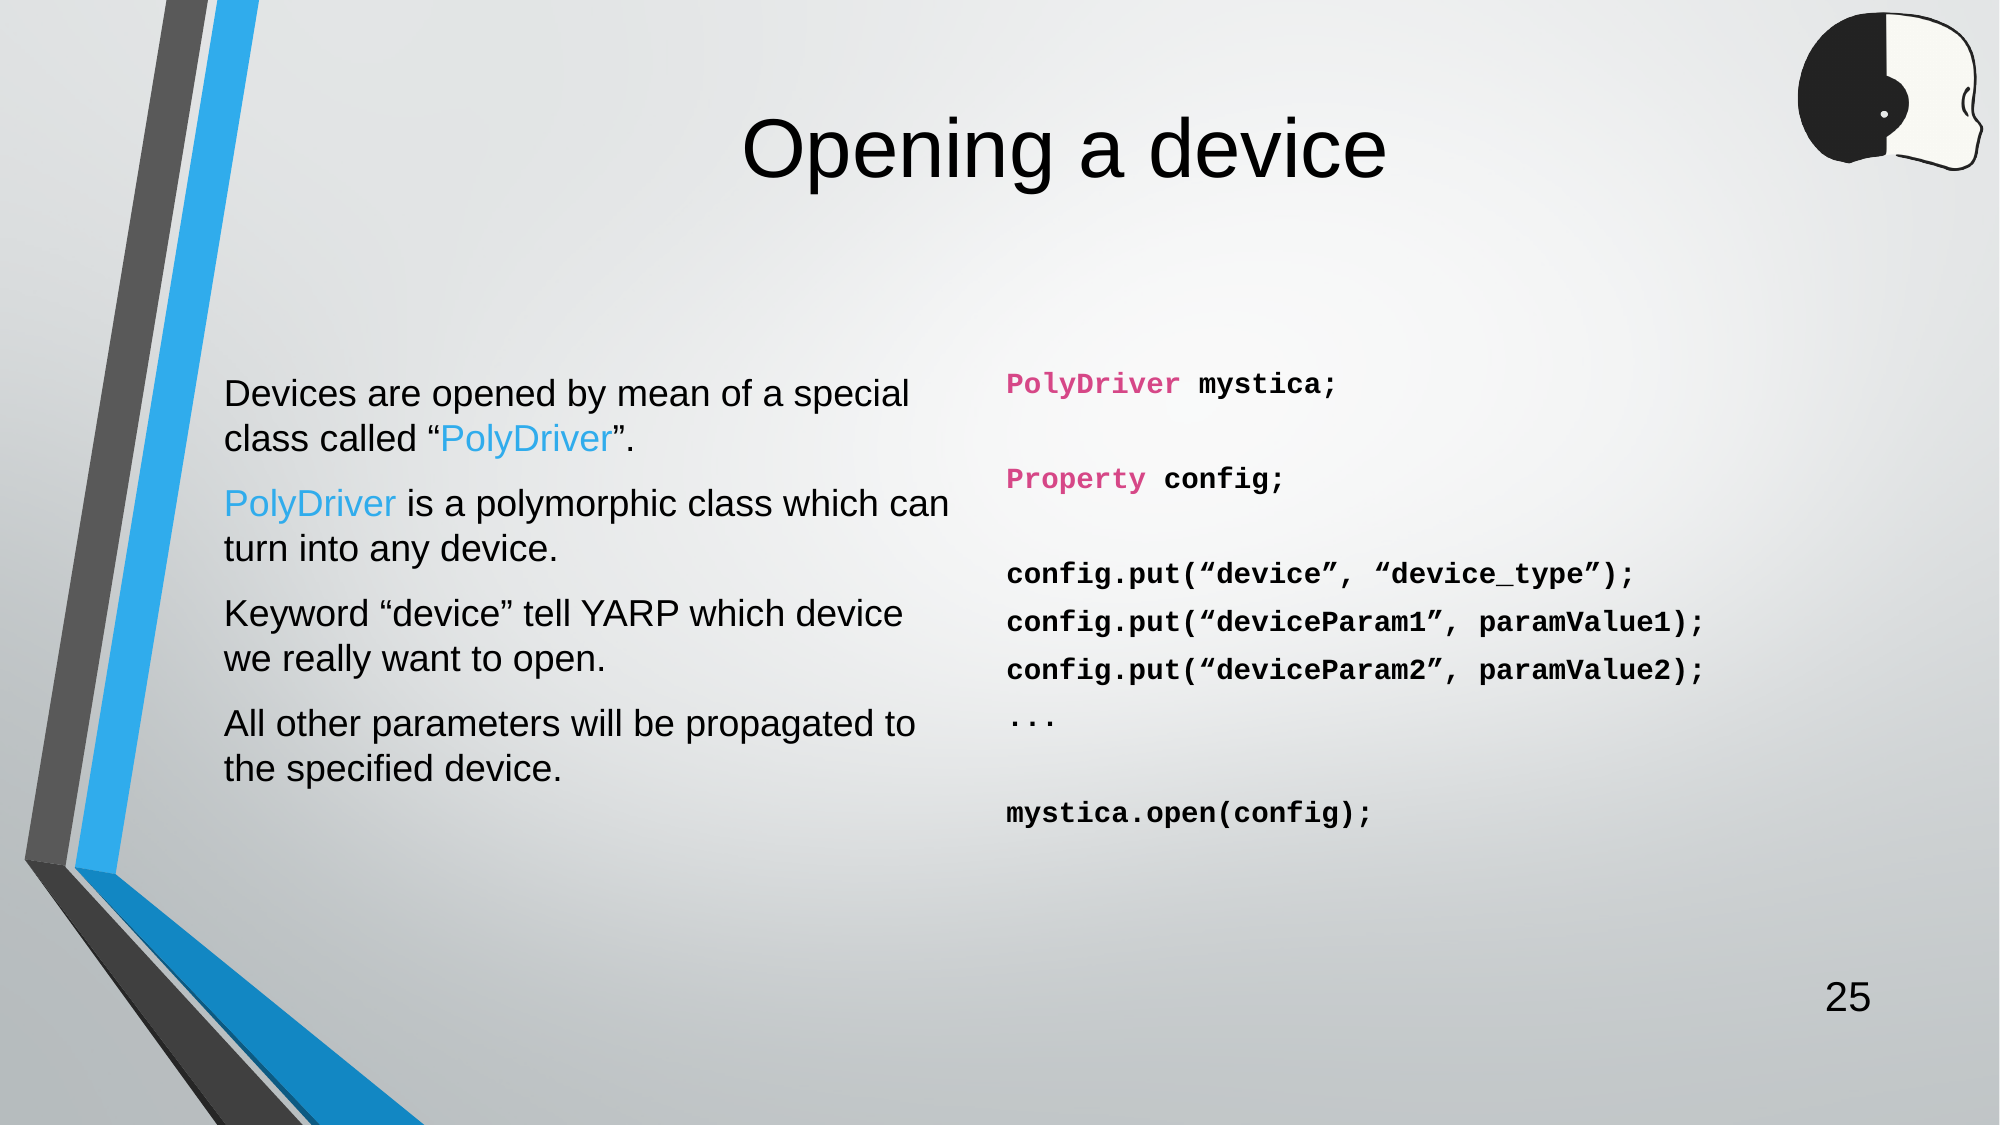

# Opening a device
Devices are opened by mean of a special class called “PolyDriver”.
PolyDriver is a polymorphic class which can turn into any device.
Keyword “device” tell YARP which device we really want to open.
All other parameters will be propagated to the specified device.

PolyDriver mystica;

Property config;

config.put(“device”, “device_type”);
config.put(“deviceParam1”, paramValue1);
config.put(“deviceParam2”, paramValue2);
...

mystica.open(config);

25